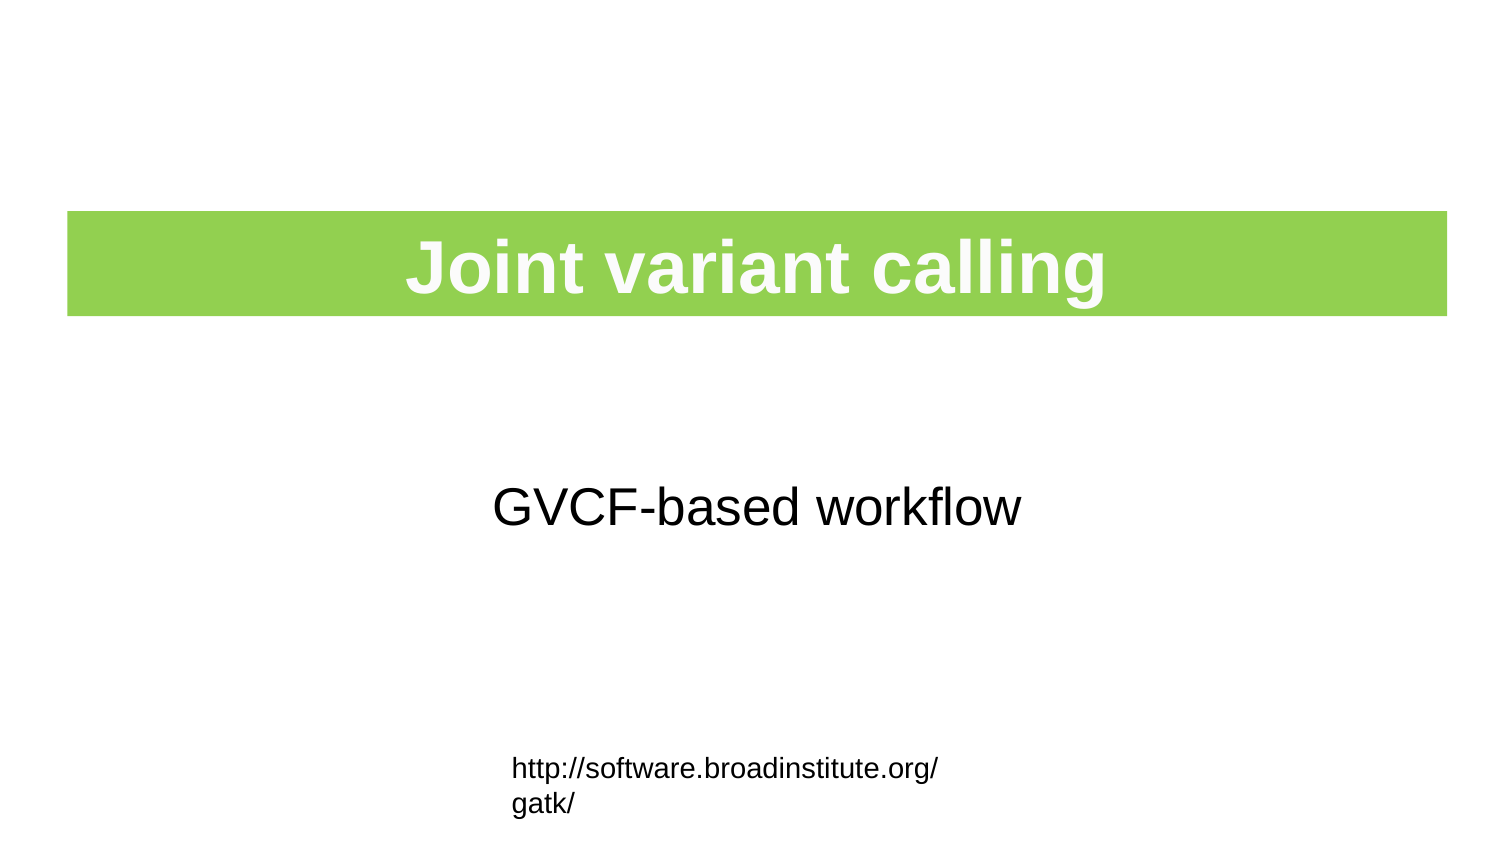

Joint variant calling
# GVCF-based workflow
http://software.broadinstitute.org/gatk/